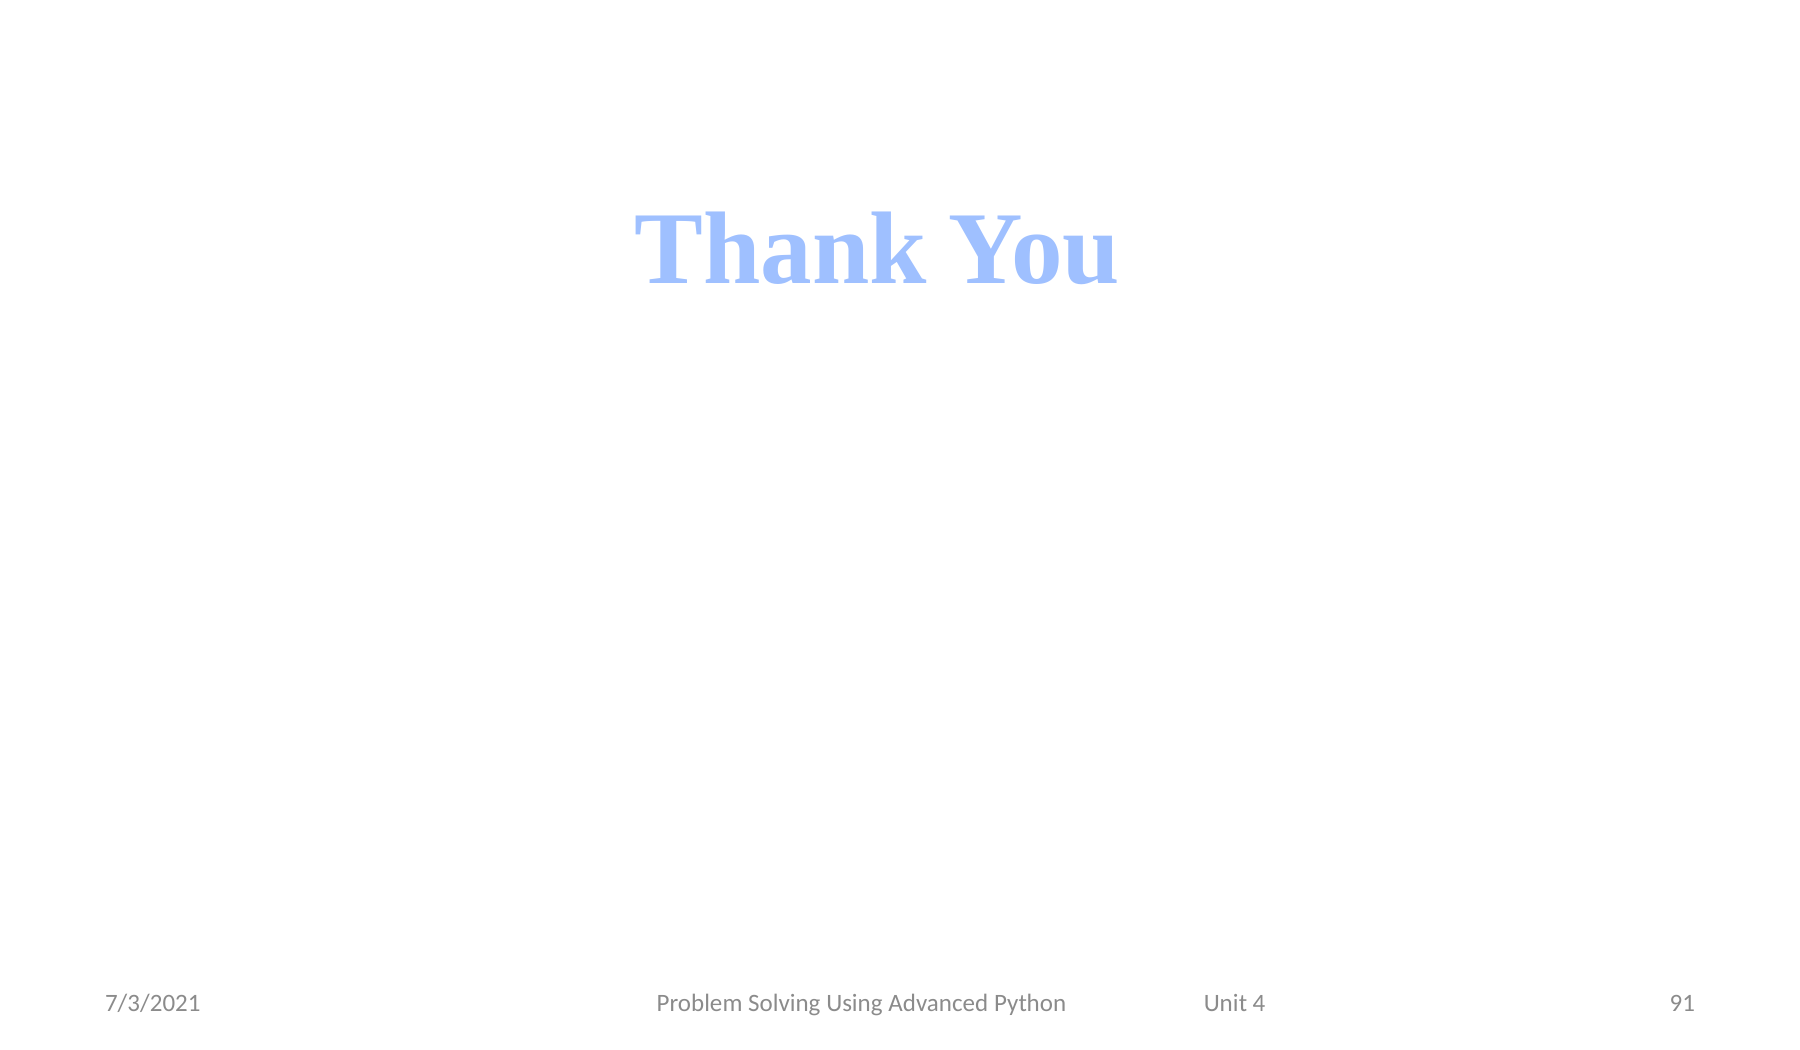

Thank You
7/3/2021
Problem Solving Using Advanced Python                        Unit 4
91